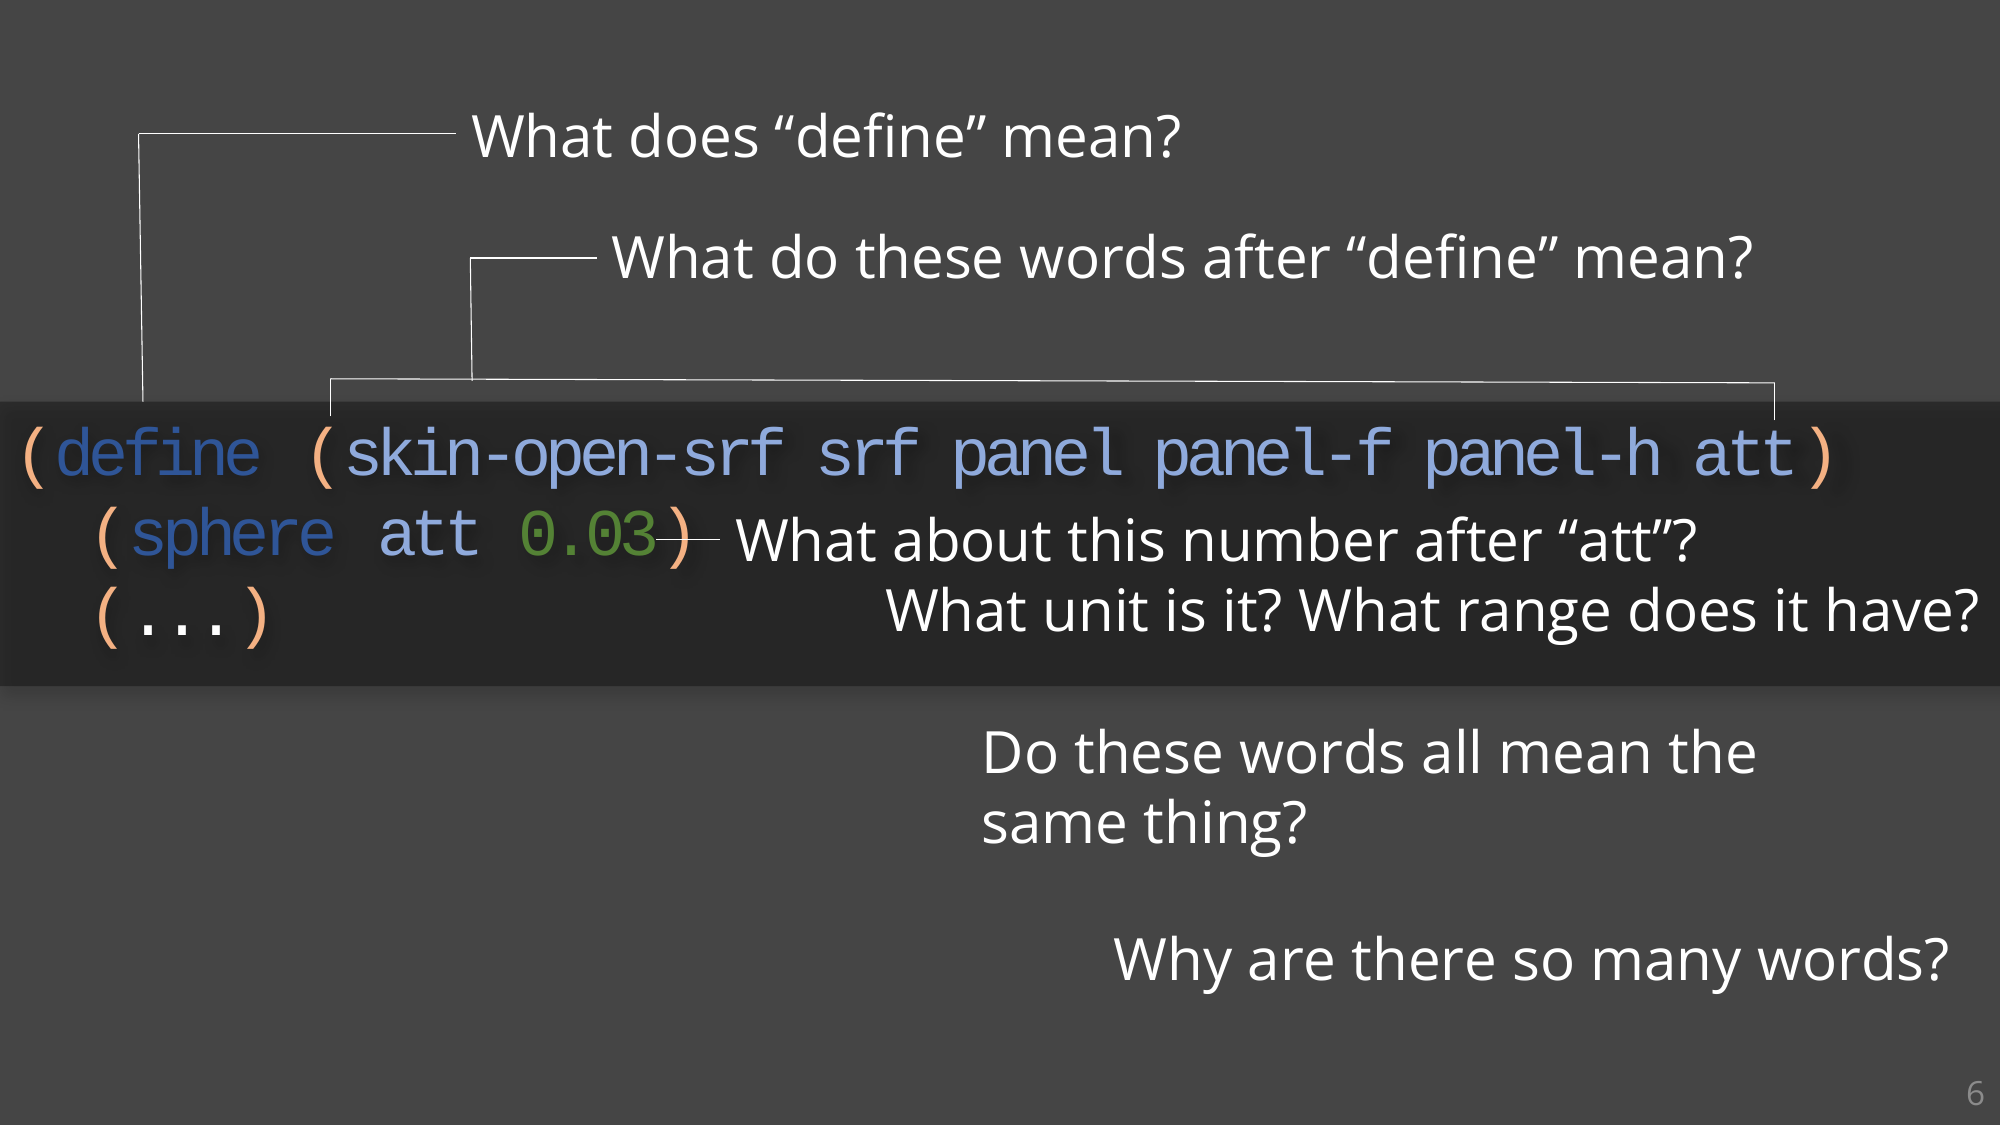

What does “define” mean?
What do these words after “define” mean?
(define (skin-open-srf srf panel panel-f panel-h att)
  (sphere att 0.03)
  (...)

What about this number after “att”?
	What unit is it? What range does it have?
Do these words all mean the same thing?
Why are there so many words?
6